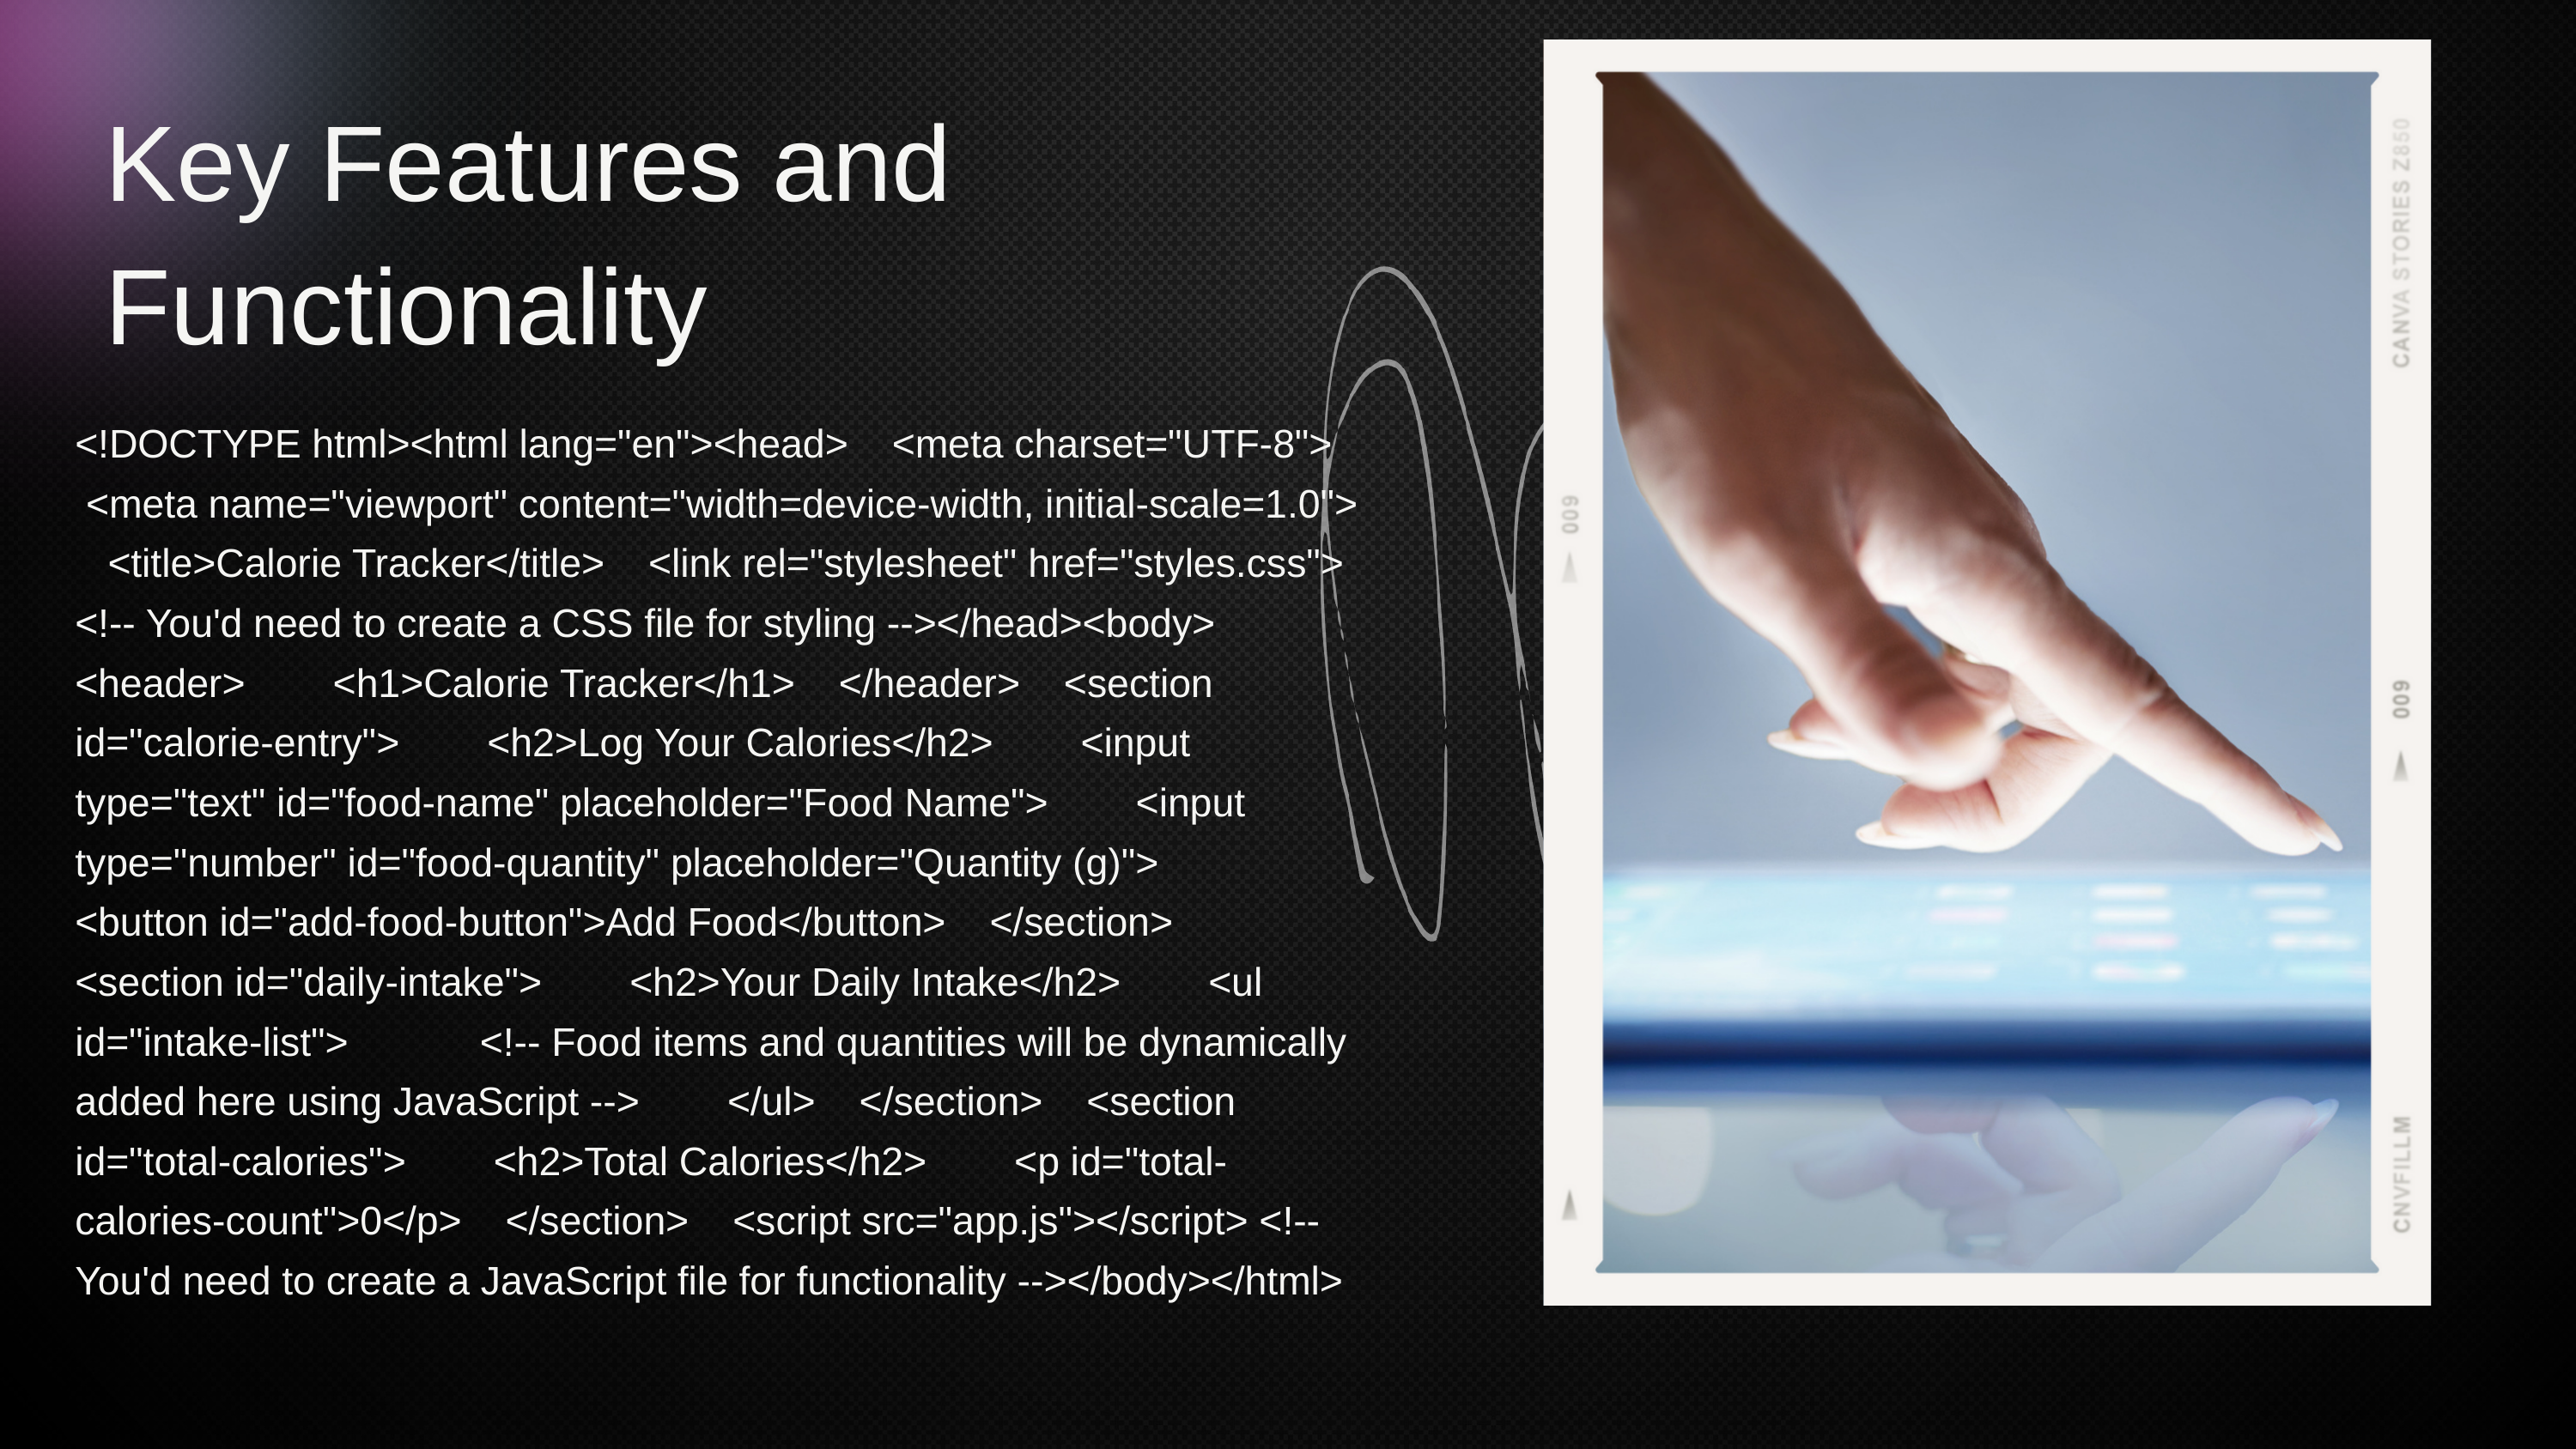

Key Features and Functionality

<!DOCTYPE html><html lang="en"><head>    <meta charset="UTF-8">    <meta name="viewport" content="width=device-width, initial-scale=1.0">    <title>Calorie Tracker</title>    <link rel="stylesheet" href="styles.css"> <!-- You'd need to create a CSS file for styling --></head><body>    <header>        <h1>Calorie Tracker</h1>    </header>    <section id="calorie-entry">        <h2>Log Your Calories</h2>        <input type="text" id="food-name" placeholder="Food Name">        <input type="number" id="food-quantity" placeholder="Quantity (g)">        <button id="add-food-button">Add Food</button>    </section>    <section id="daily-intake">        <h2>Your Daily Intake</h2>        <ul id="intake-list">            <!-- Food items and quantities will be dynamically added here using JavaScript -->        </ul>    </section>    <section id="total-calories">        <h2>Total Calories</h2>        <p id="total-calories-count">0</p>    </section>    <script src="app.js"></script> <!-- You'd need to create a JavaScript file for functionality --></body></html>